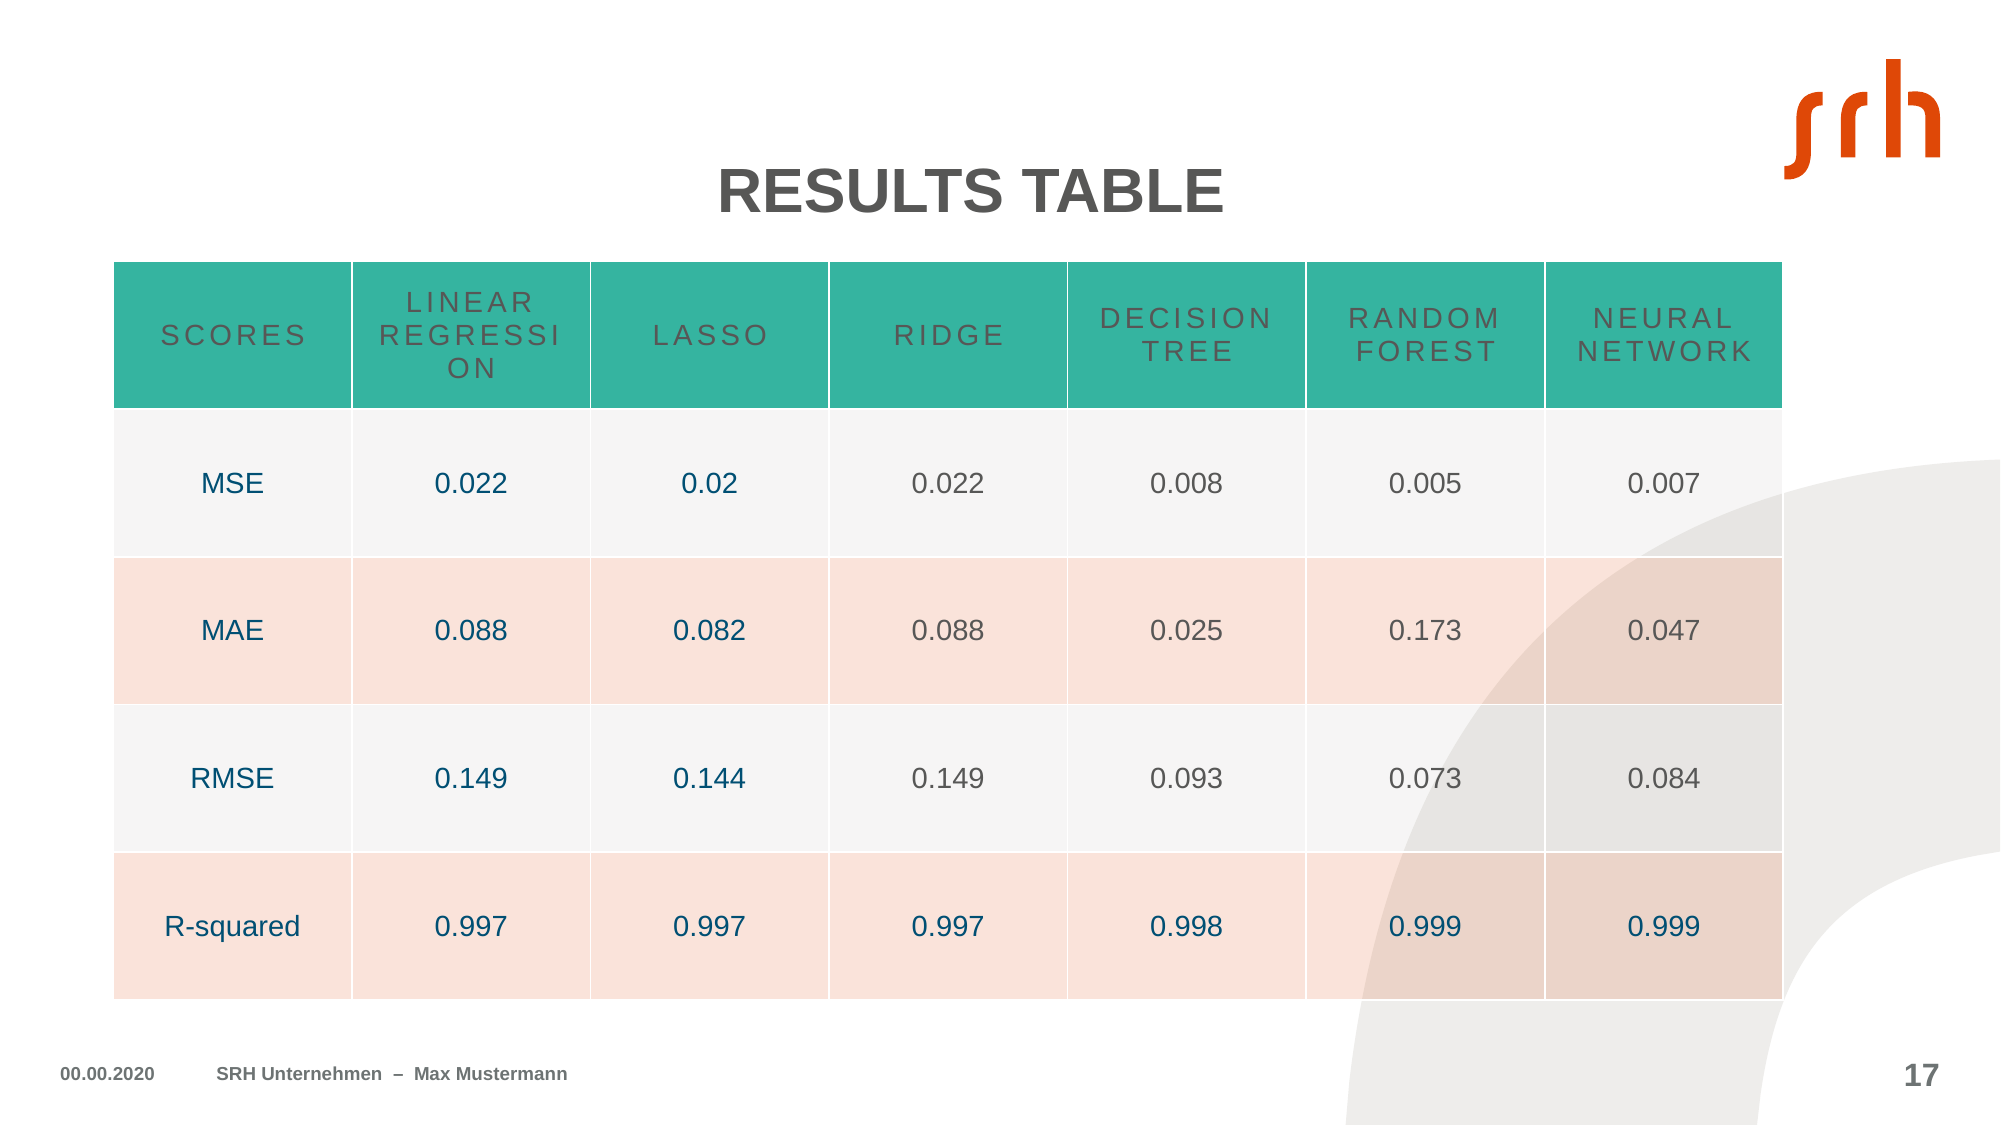

# RESULTS TABLE
| scores | Linear regression | lasso | ridge | Decision tree | Random forest | Neural network |
| --- | --- | --- | --- | --- | --- | --- |
| MSE | 0.022 | 0.02 | 0.022 | 0.008 | 0.005 | 0.007 |
| MAE | 0.088 | 0.082 | 0.088 | 0.025 | 0.173 | 0.047 |
| RMSE | 0.149 | 0.144 | 0.149 | 0.093 | 0.073 | 0.084 |
| R-squared | 0.997 | 0.997 | 0.997 | 0.998 | 0.999 | 0.999 |
00.00.2020
SRH Unternehmen  –  Max Mustermann
17